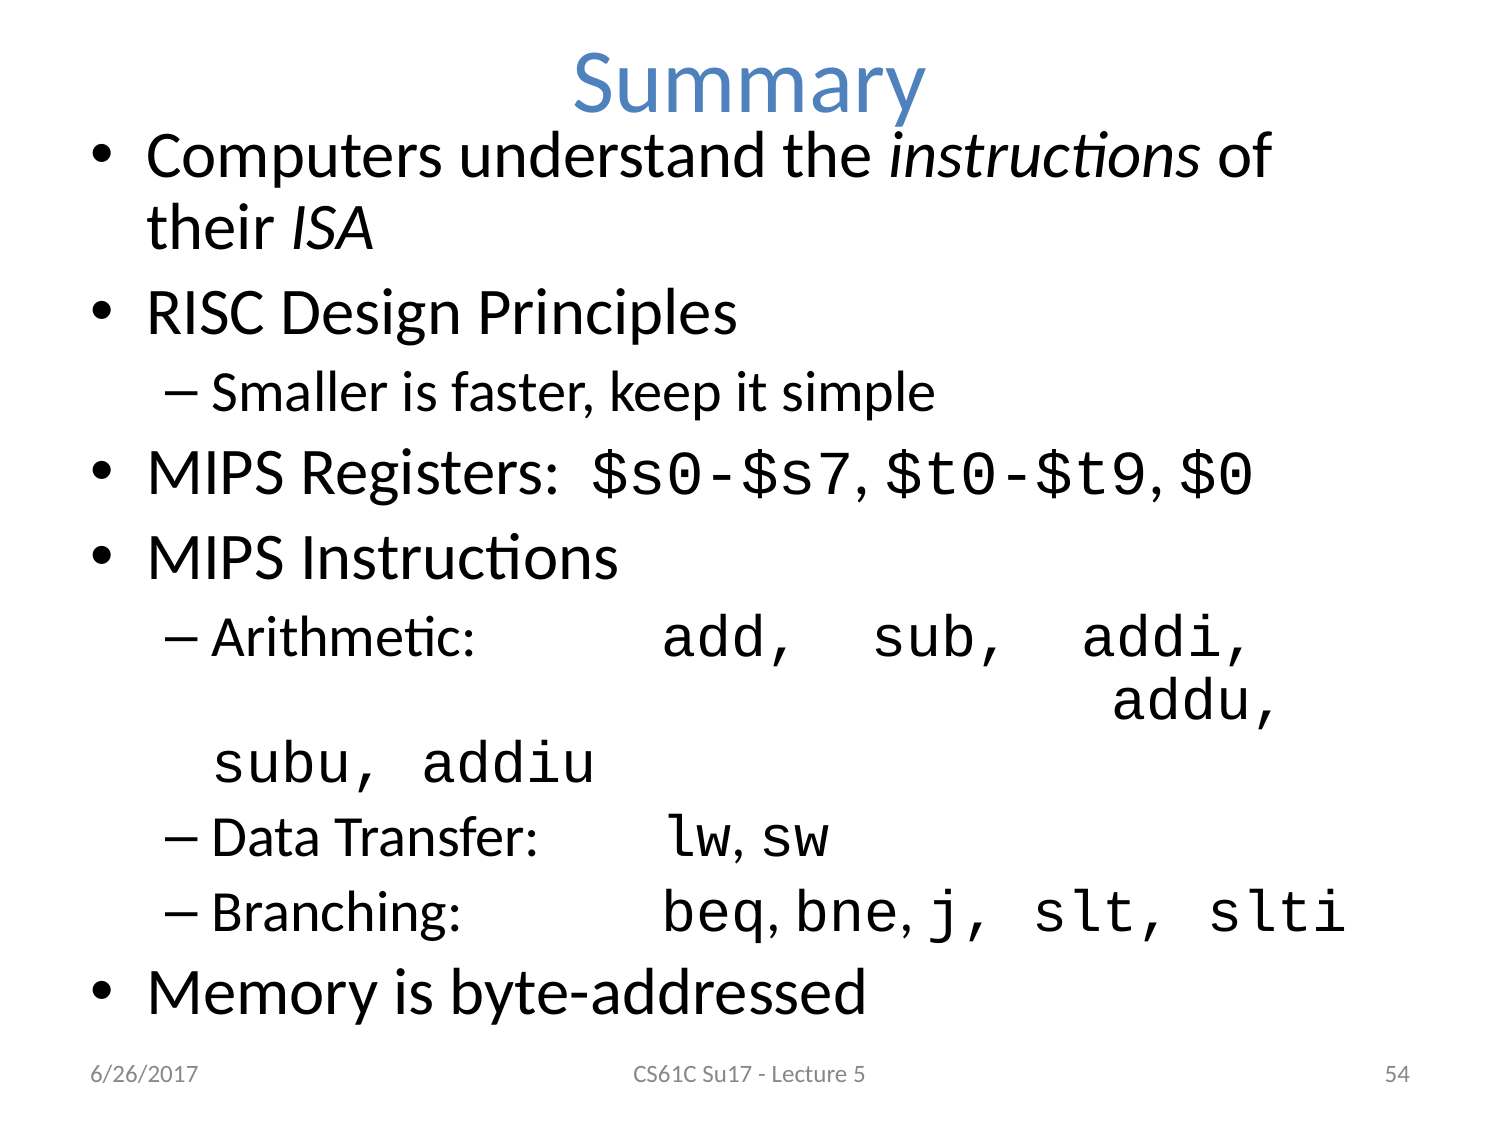

# Summary
Computers understand the instructions of their ISA
RISC Design Principles
Smaller is faster, keep it simple
MIPS Registers:  $s0-$s7, $t0-$t9, $0
MIPS Instructions
Arithmetic: 		add,  sub,  addi,
						addu, subu, addiu
Data Transfer: 	lw, sw
Branching:		beq, bne, j, slt, slti
Memory is byte-addressed

6/26/2017
CS61C Su17 - Lecture 5
54